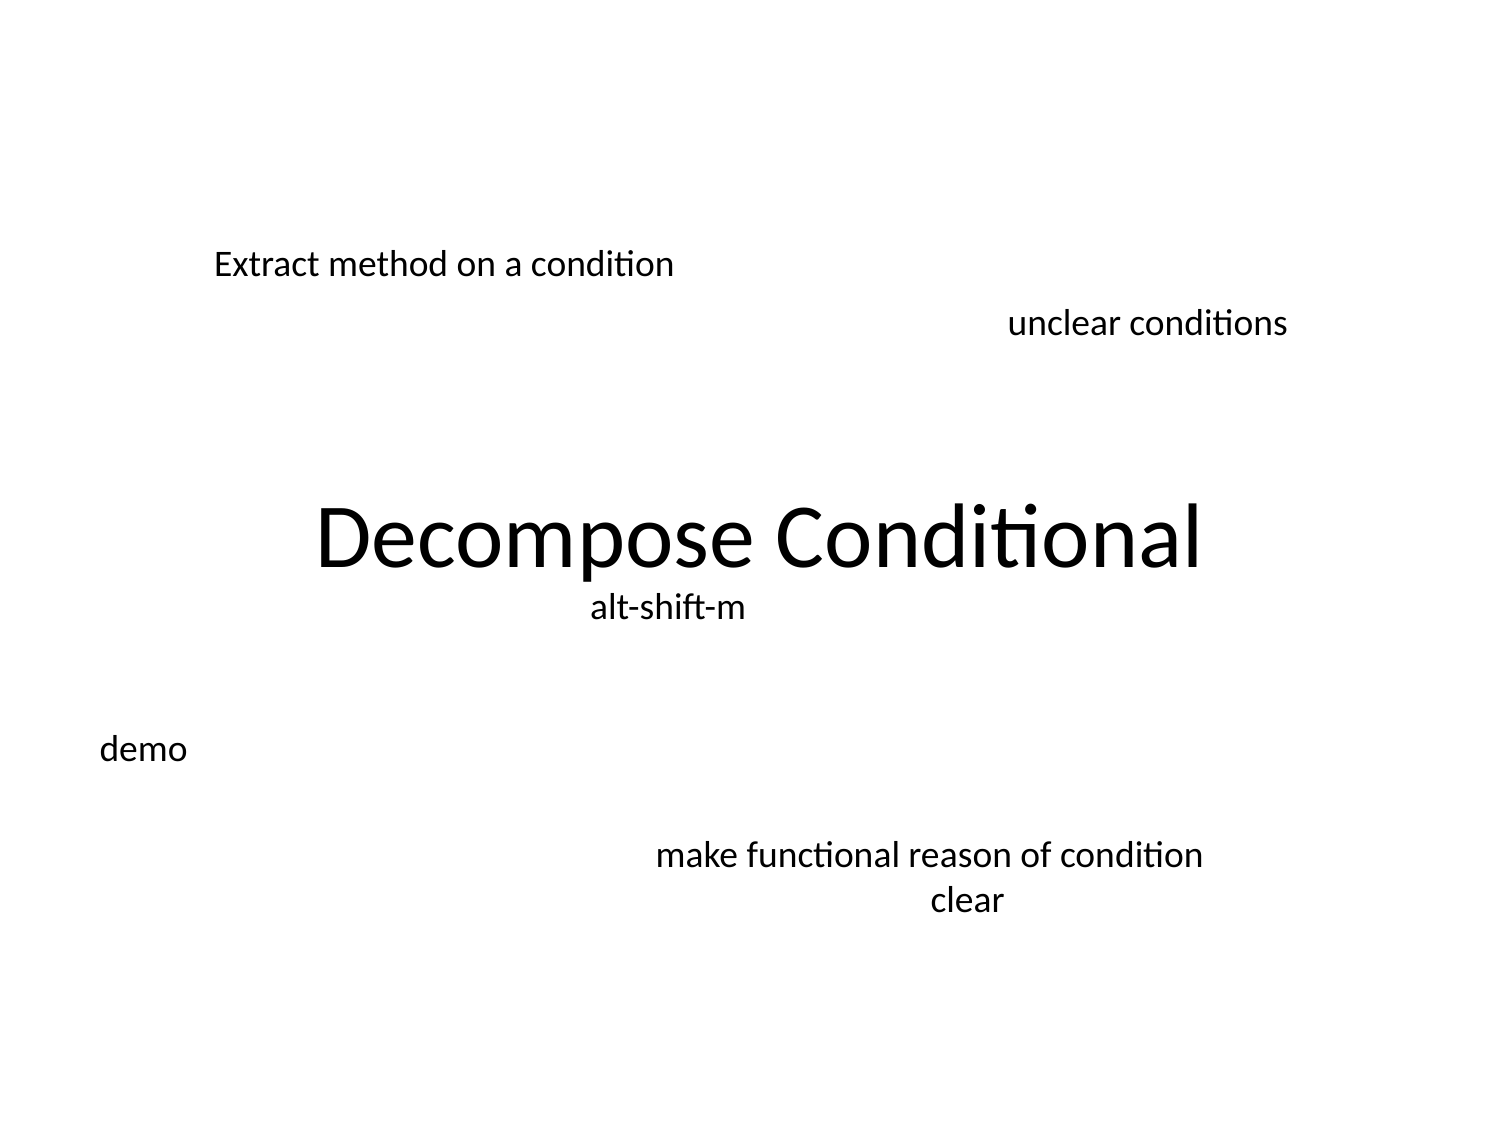

Extract method on a condition
unclear conditions
# Decompose Conditional
alt-shift-m
demo
make functional reason of condition clear